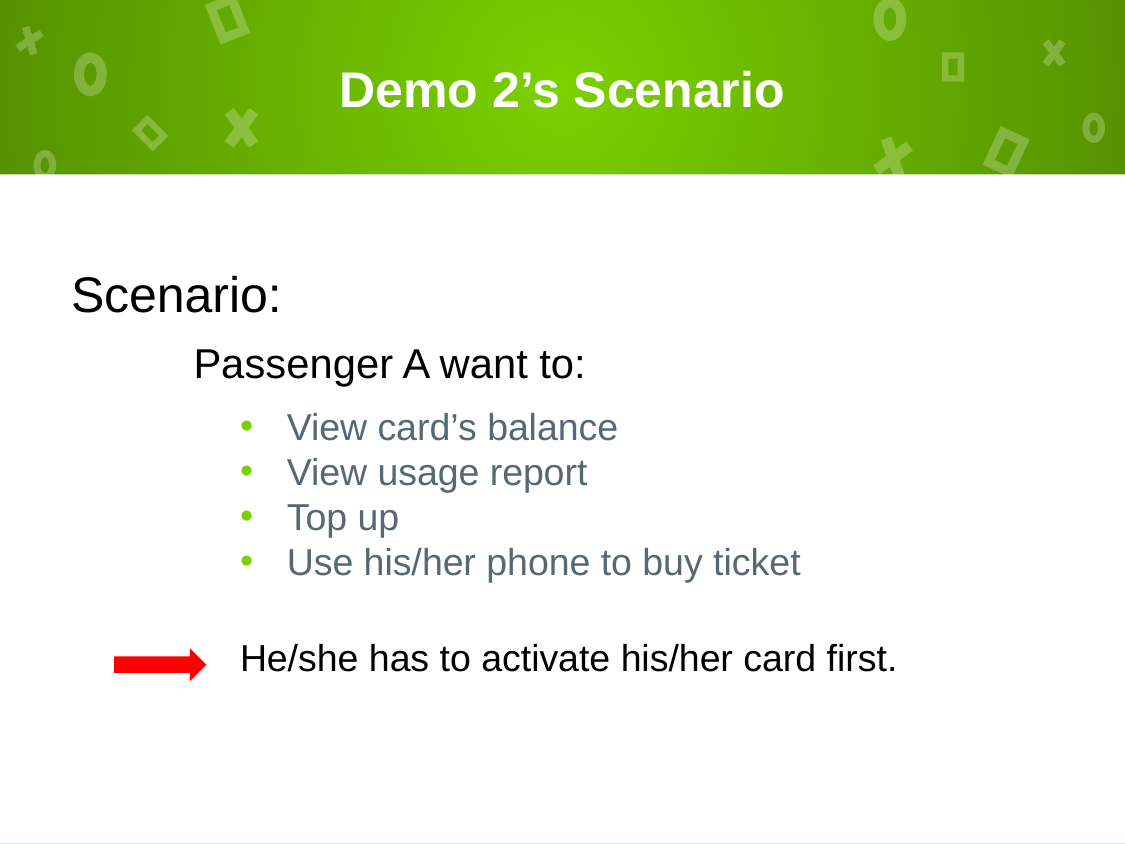

# Demo 2’s Scenario
Scenario:
Passenger A want to:

View card’s balance
View usage report
Top up
Use his/her phone to buy ticket
He/she has to activate his/her card first.